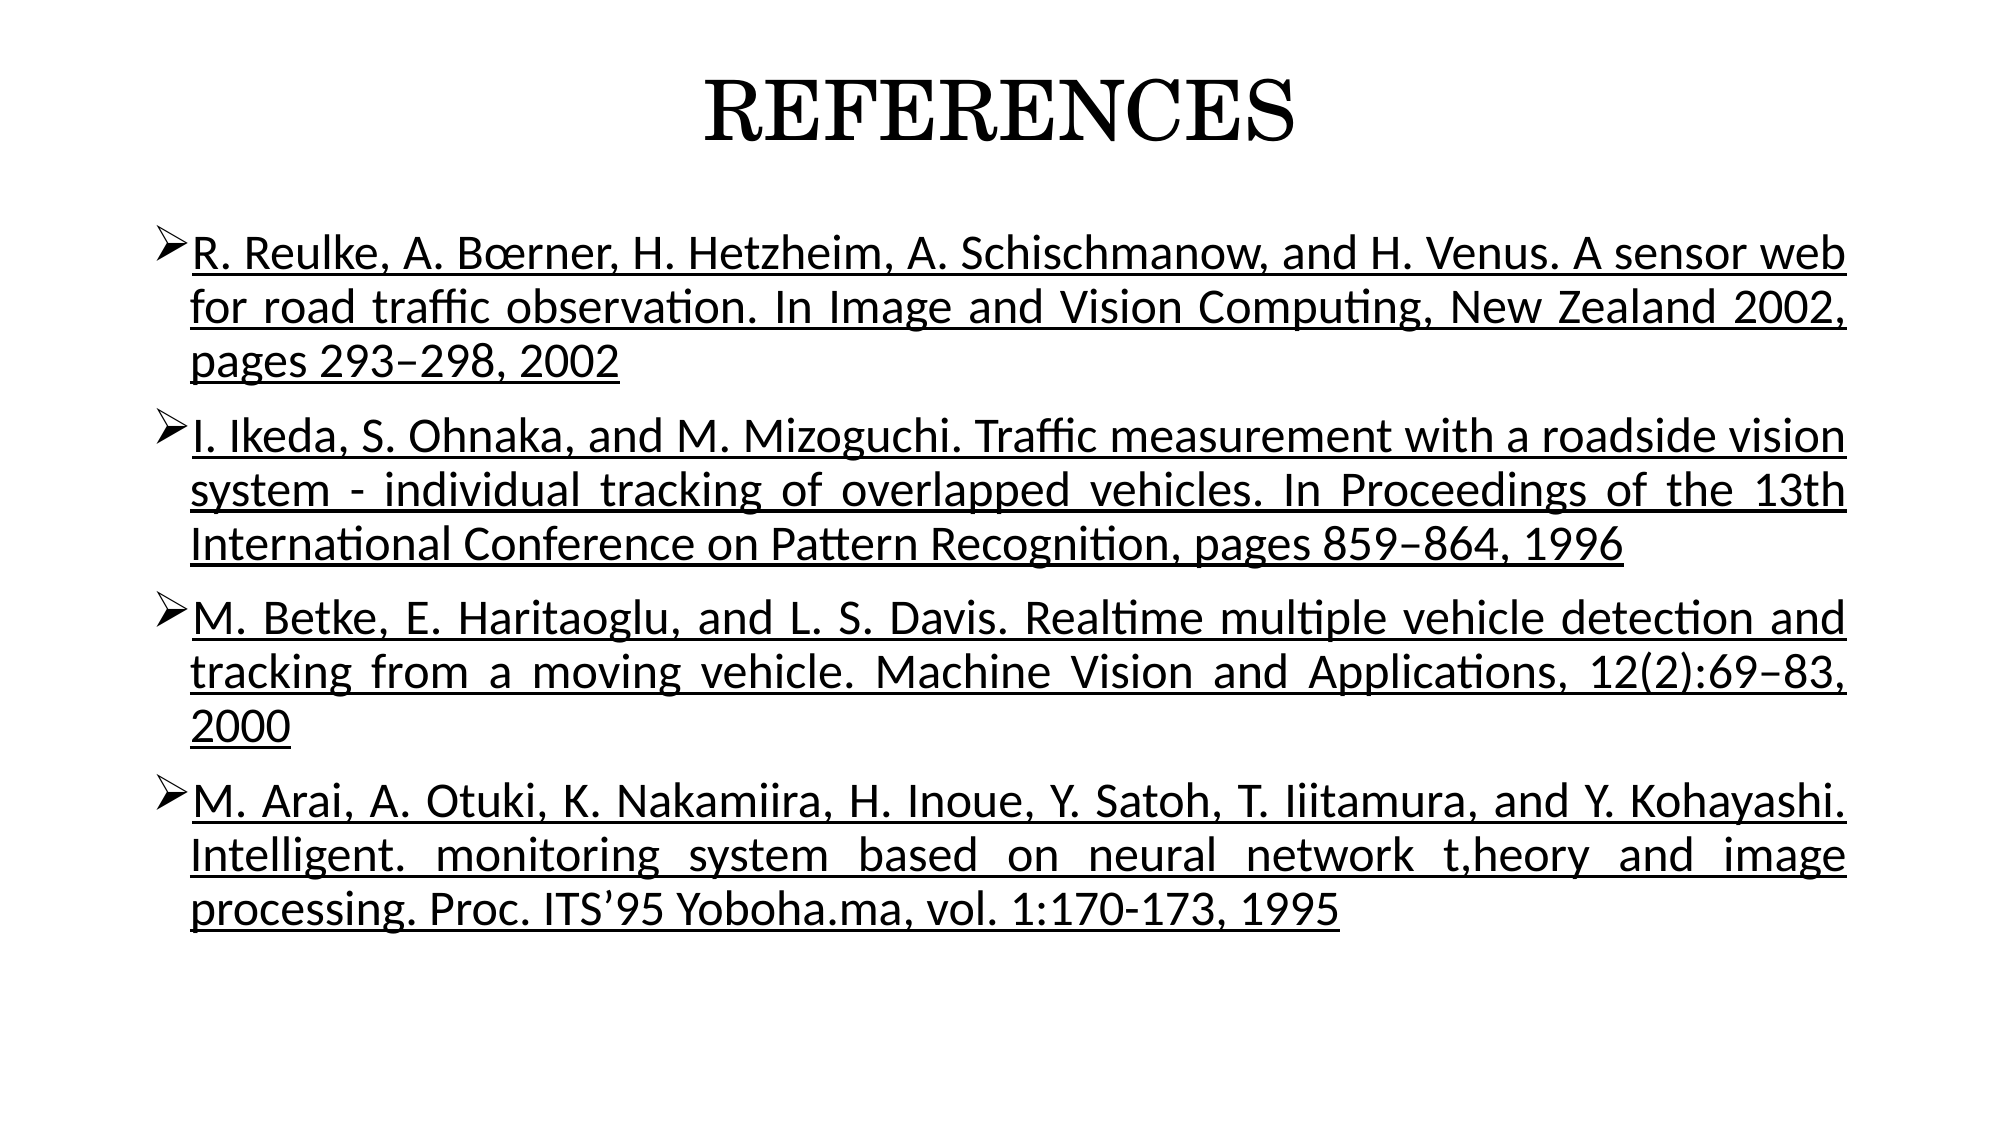

# REFERENCES
R. Reulke, A. Bœrner, H. Hetzheim, A. Schischmanow, and H. Venus. A sensor web for road traffic observation. In Image and Vision Computing, New Zealand 2002, pages 293–298, 2002
I. Ikeda, S. Ohnaka, and M. Mizoguchi. Traffic measurement with a roadside vision system - individual tracking of overlapped vehicles. In Proceedings of the 13th International Conference on Pattern Recognition, pages 859–864, 1996
M. Betke, E. Haritaoglu, and L. S. Davis. Realtime multiple vehicle detection and tracking from a moving vehicle. Machine Vision and Applications, 12(2):69–83, 2000
M. Arai, A. Otuki, K. Nakamiira, H. Inoue, Y. Satoh, T. Iiitamura, and Y. Kohayashi. Intelligent. monitoring system based on neural network t,heory and image processing. Proc. ITS’95 Yoboha.ma, vol. 1:170-173, 1995